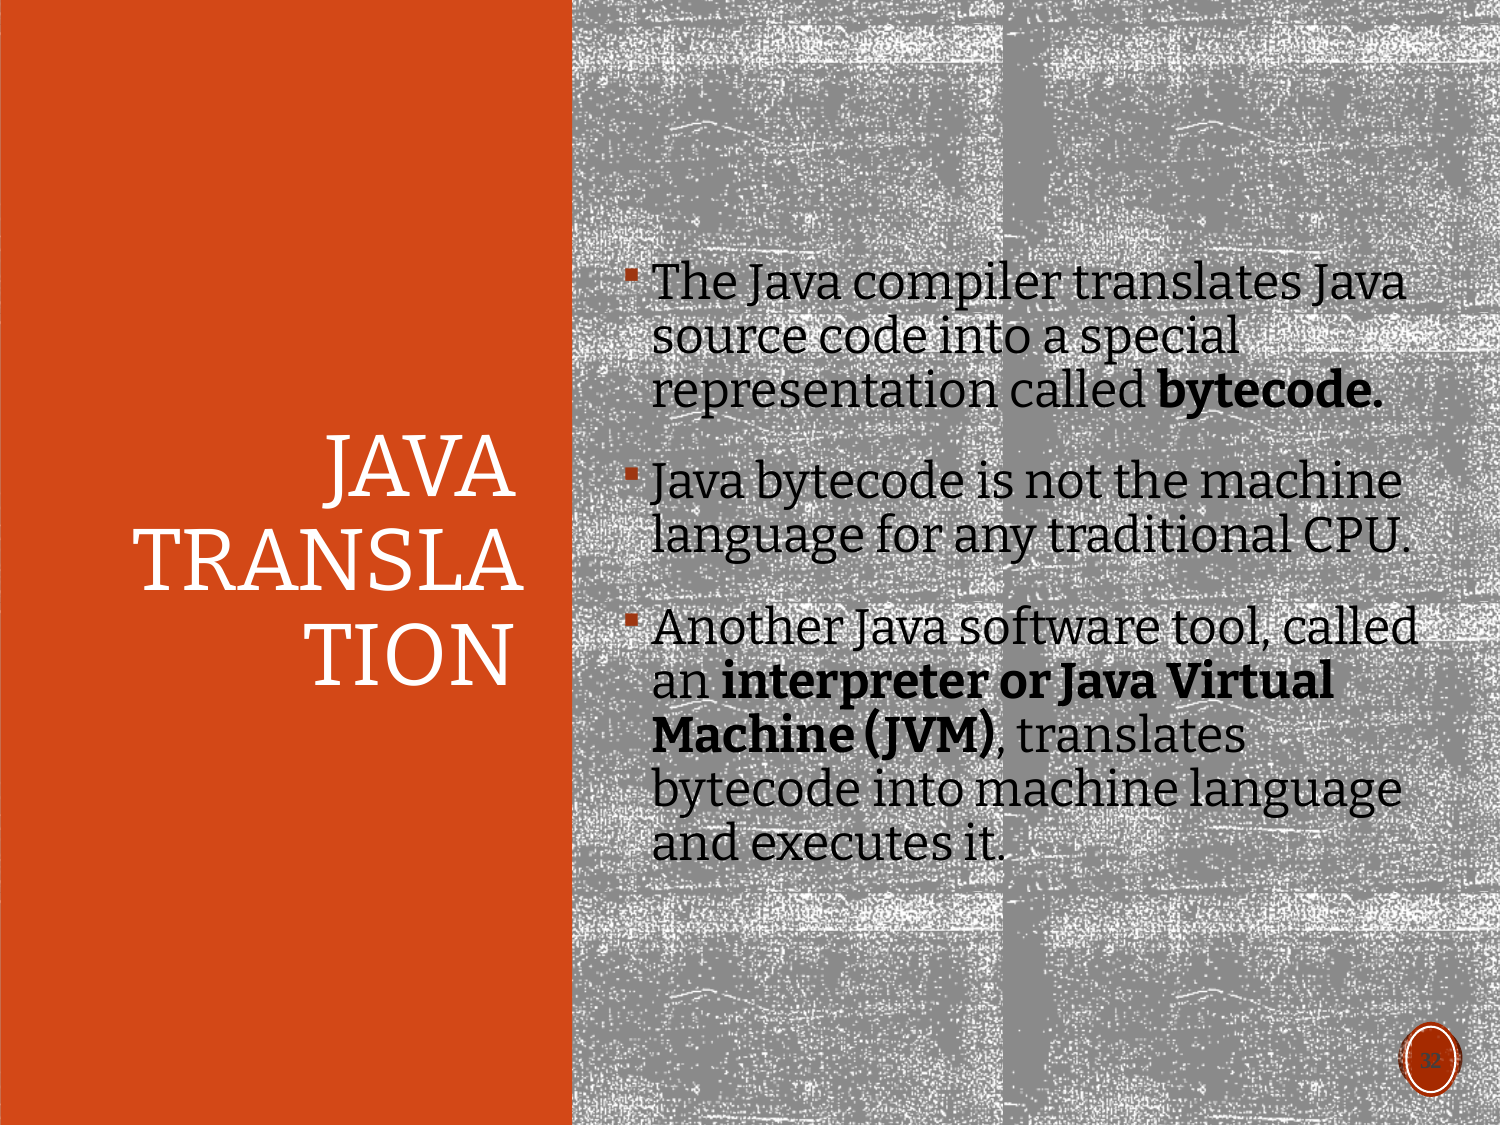

The Java compiler translates Java source code into a special representation called bytecode.
Java bytecode is not the machine language for any traditional CPU.
Another Java software tool, called an interpreter or Java Virtual Machine (JVM), translates bytecode into machine language and executes it.
# Java Translation

32